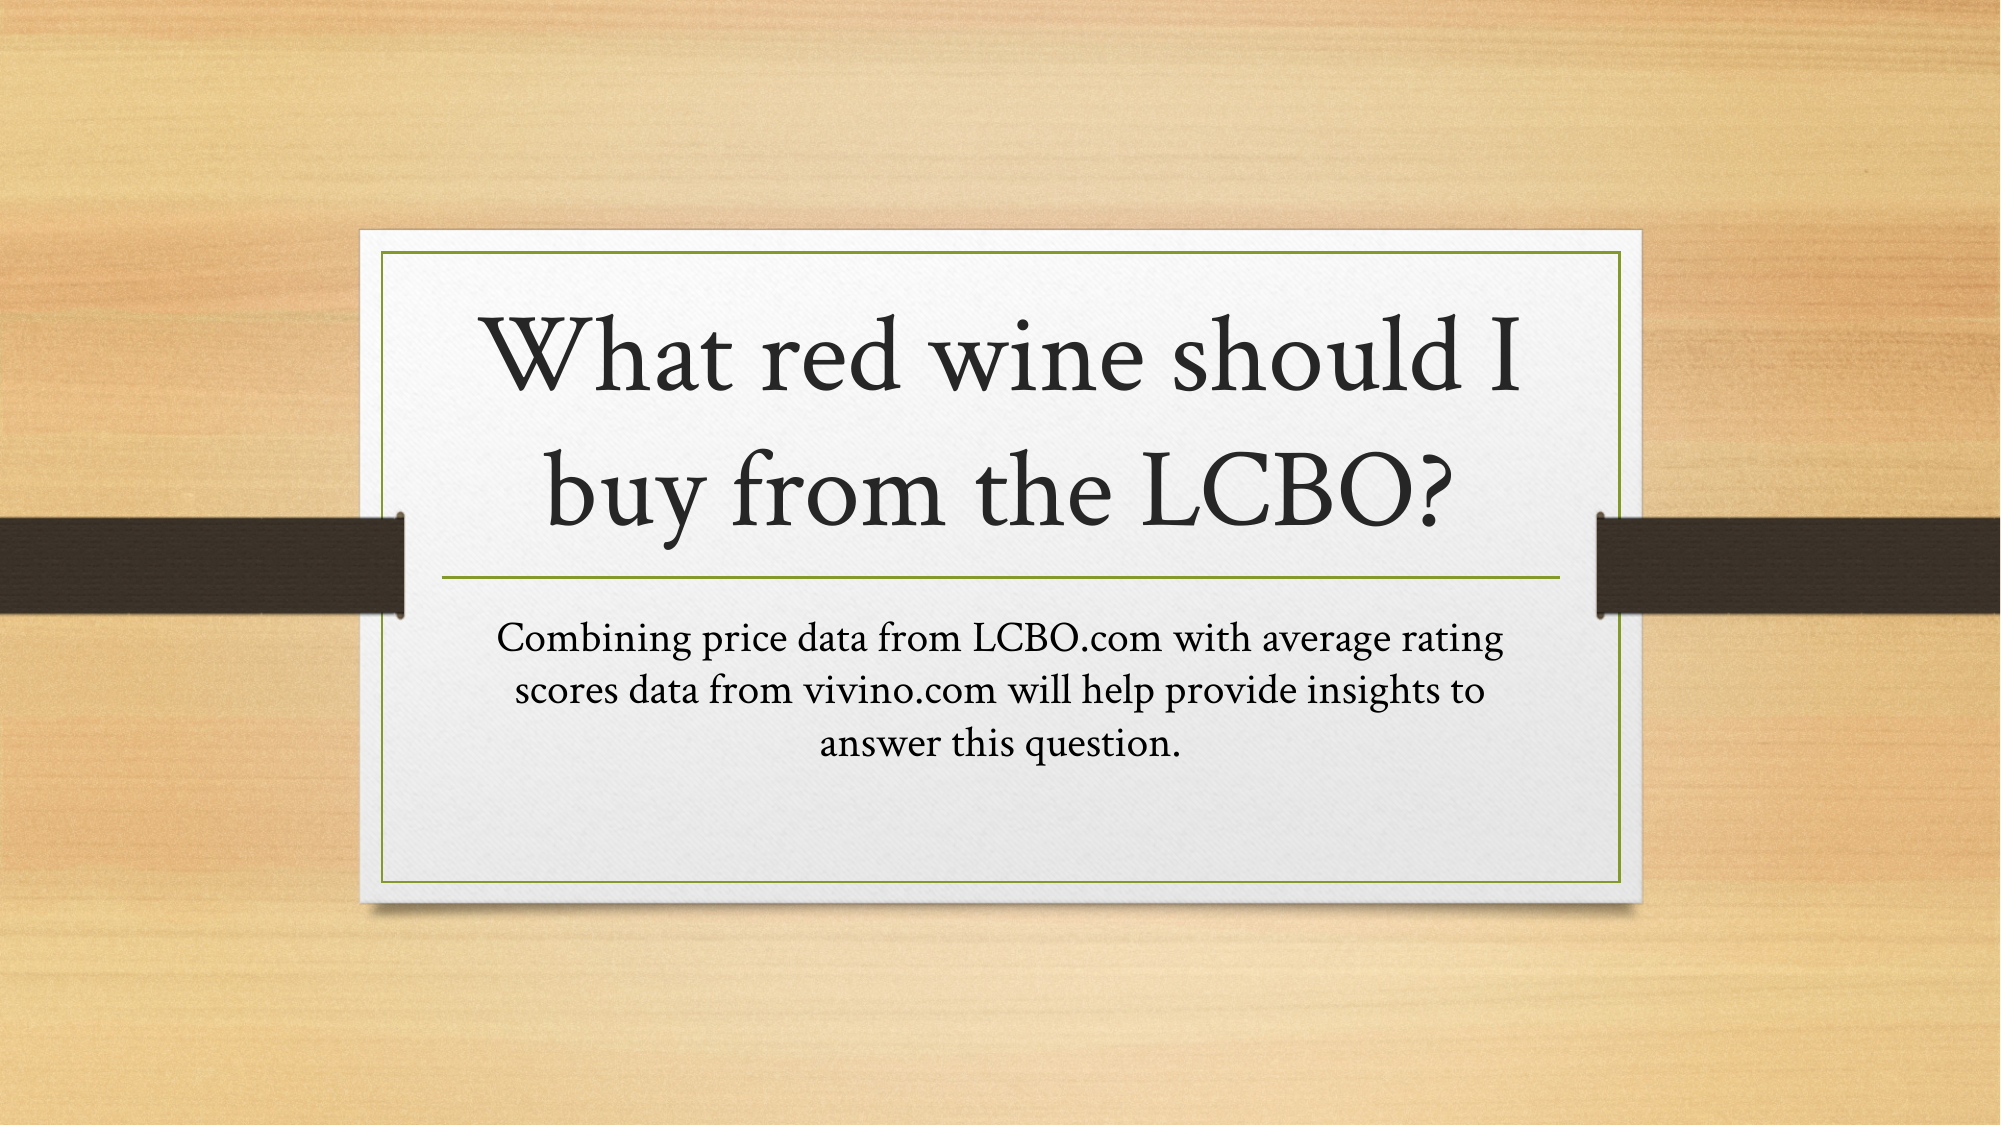

# What red wine should I buy from the LCBO?
Combining price data from LCBO.com with average rating scores data from vivino.com will help provide insights to answer this question.